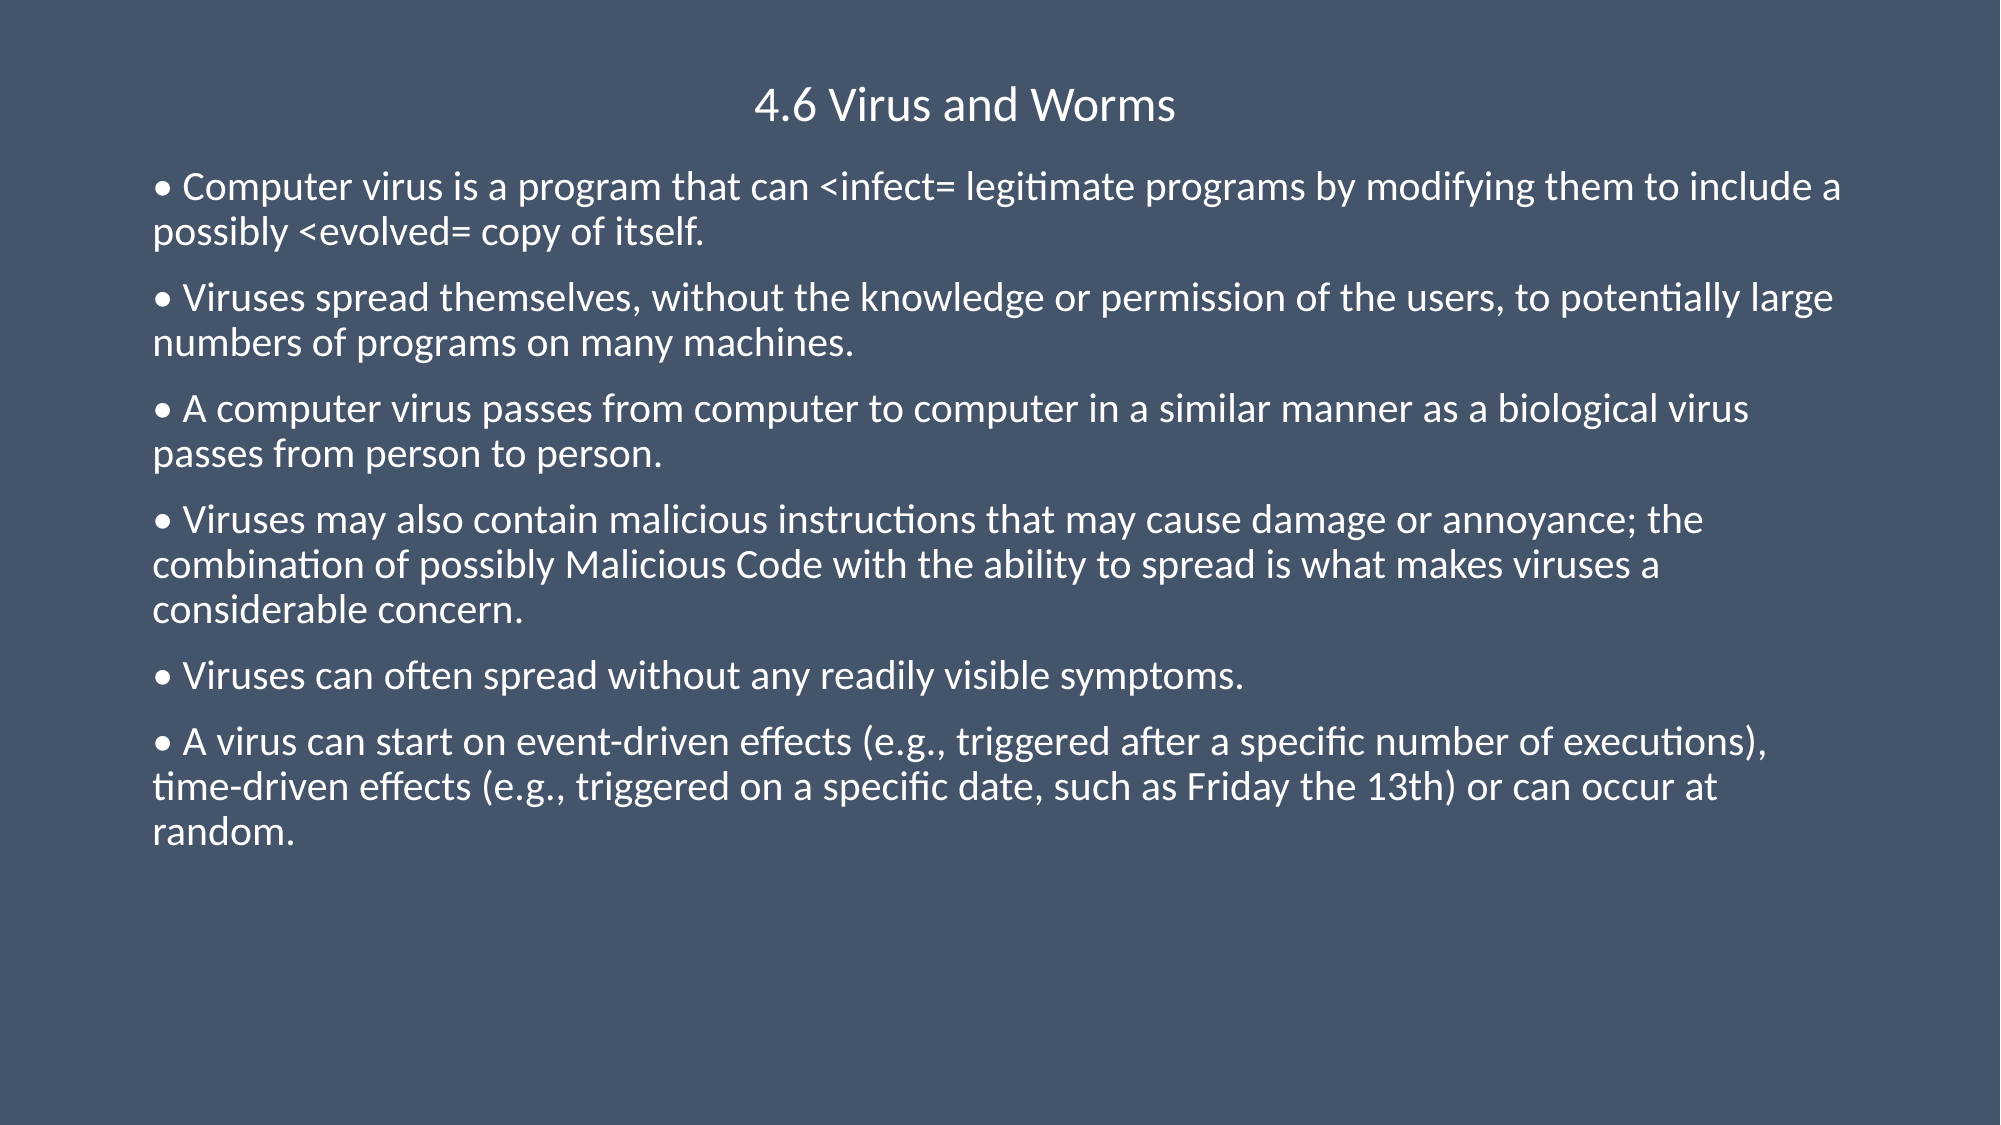

# 4.6 Virus and Worms
• Computer virus is a program that can <infect= legitimate programs by modifying them to include a possibly <evolved= copy of itself.
• Viruses spread themselves, without the knowledge or permission of the users, to potentially large numbers of programs on many machines.
• A computer virus passes from computer to computer in a similar manner as a biological virus passes from person to person.
• Viruses may also contain malicious instructions that may cause damage or annoyance; the combination of possibly Malicious Code with the ability to spread is what makes viruses a considerable concern.
• Viruses can often spread without any readily visible symptoms.
• A virus can start on event-driven effects (e.g., triggered after a specific number of executions), time-driven effects (e.g., triggered on a specific date, such as Friday the 13th) or can occur at random.